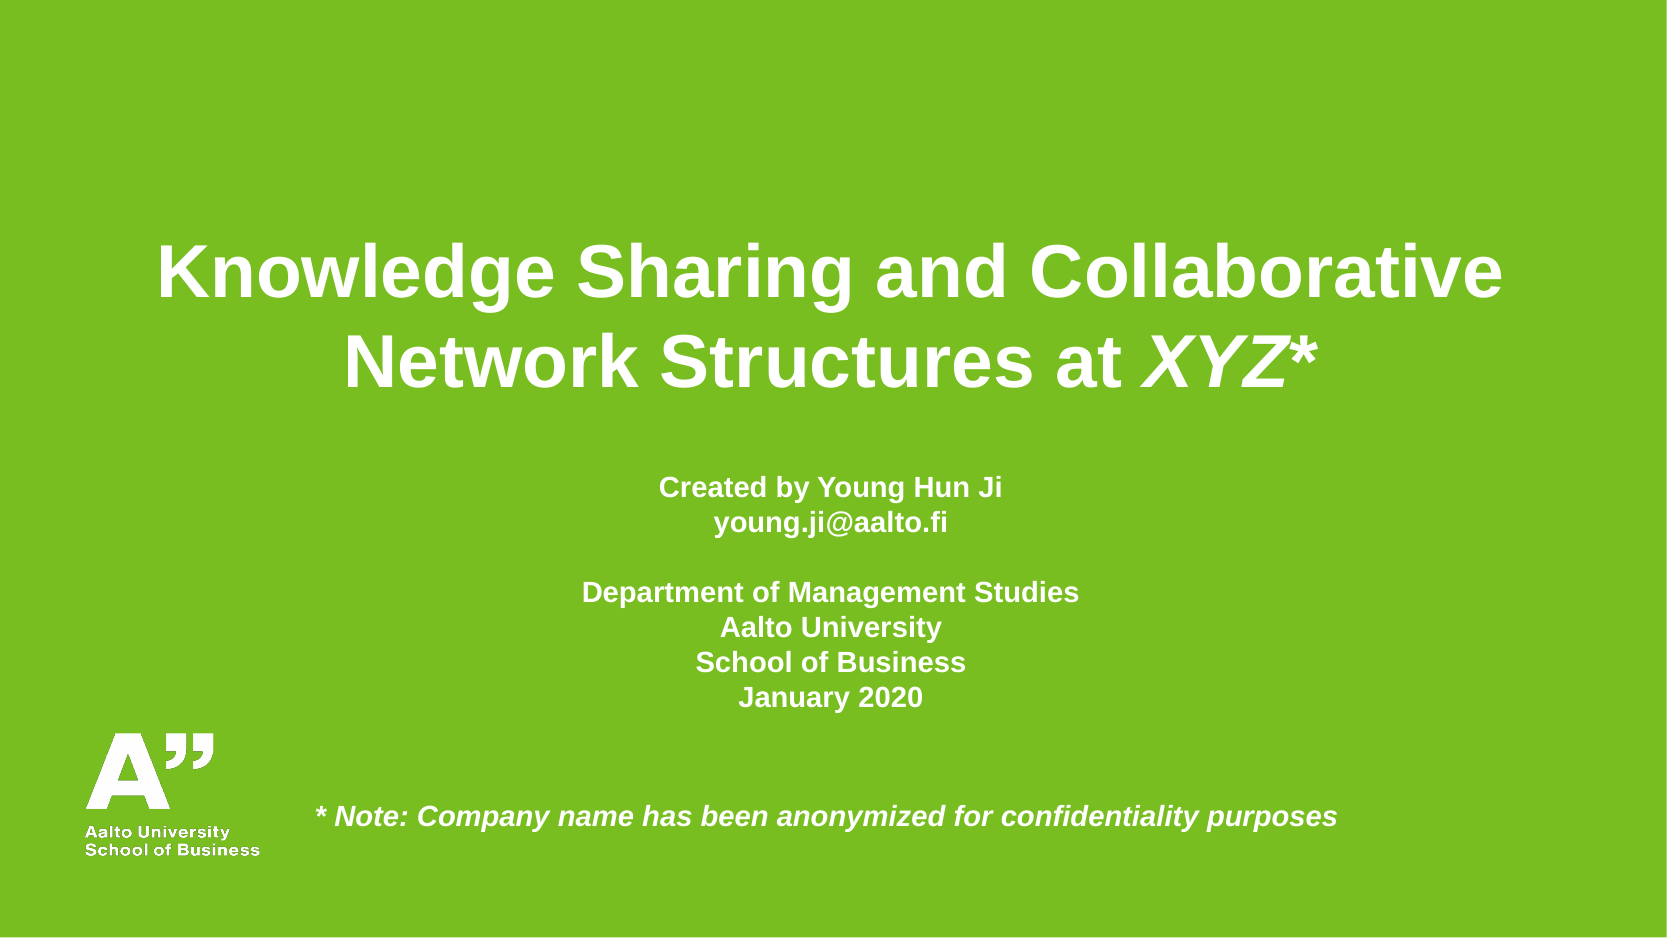

# Knowledge Sharing and Collaborative Network Structures at XYZ*
Created by Young Hun Ji
young.ji@aalto.fi

Department of Management Studies
Aalto University
School of Business
January 2020
* Note: Company name has been anonymized for confidentiality purposes